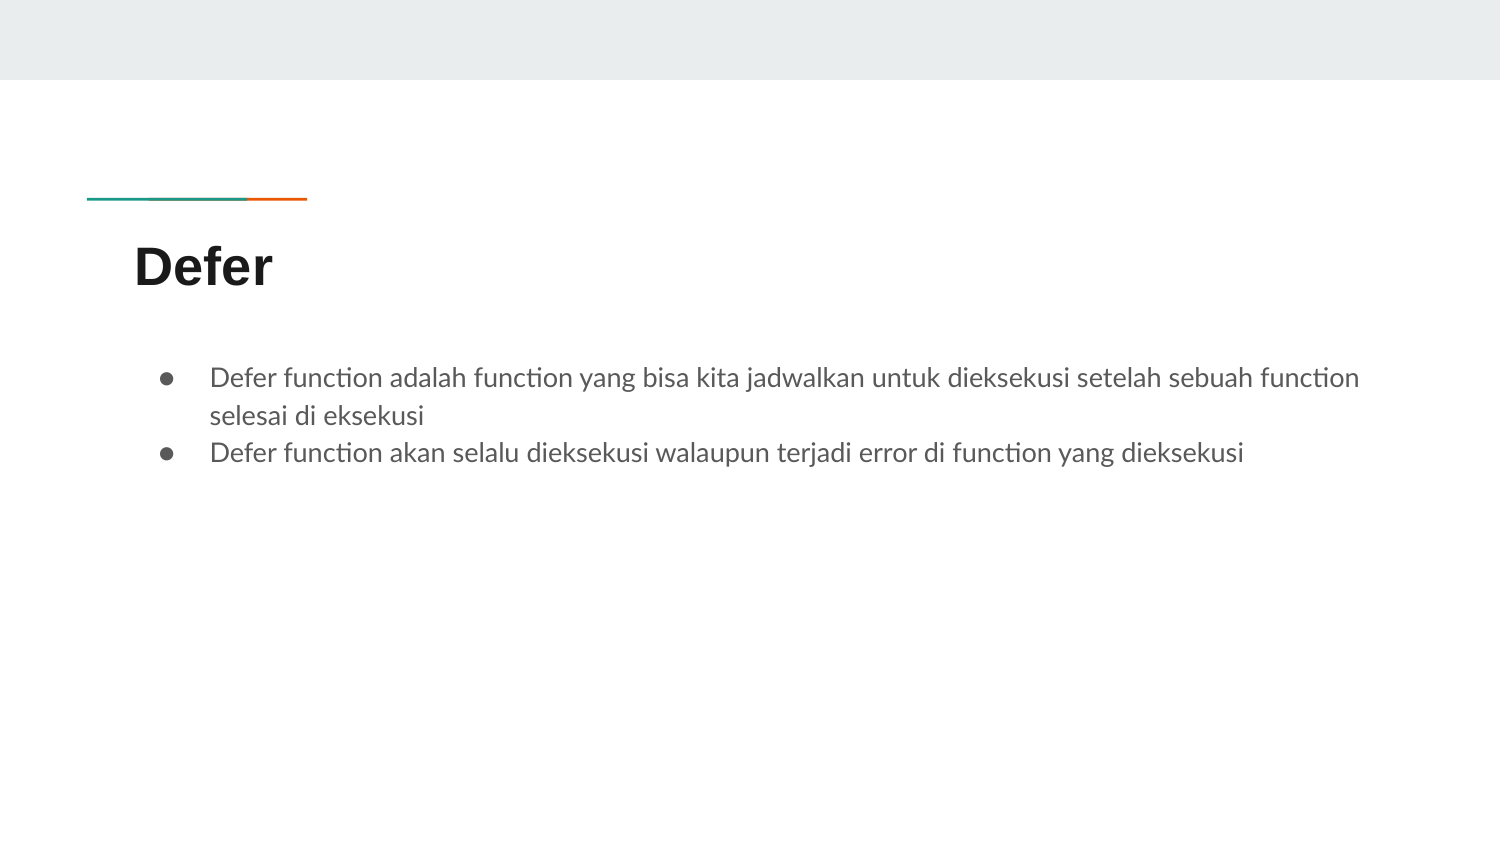

# Defer
Defer function adalah function yang bisa kita jadwalkan untuk dieksekusi setelah sebuah function selesai di eksekusi
Defer function akan selalu dieksekusi walaupun terjadi error di function yang dieksekusi